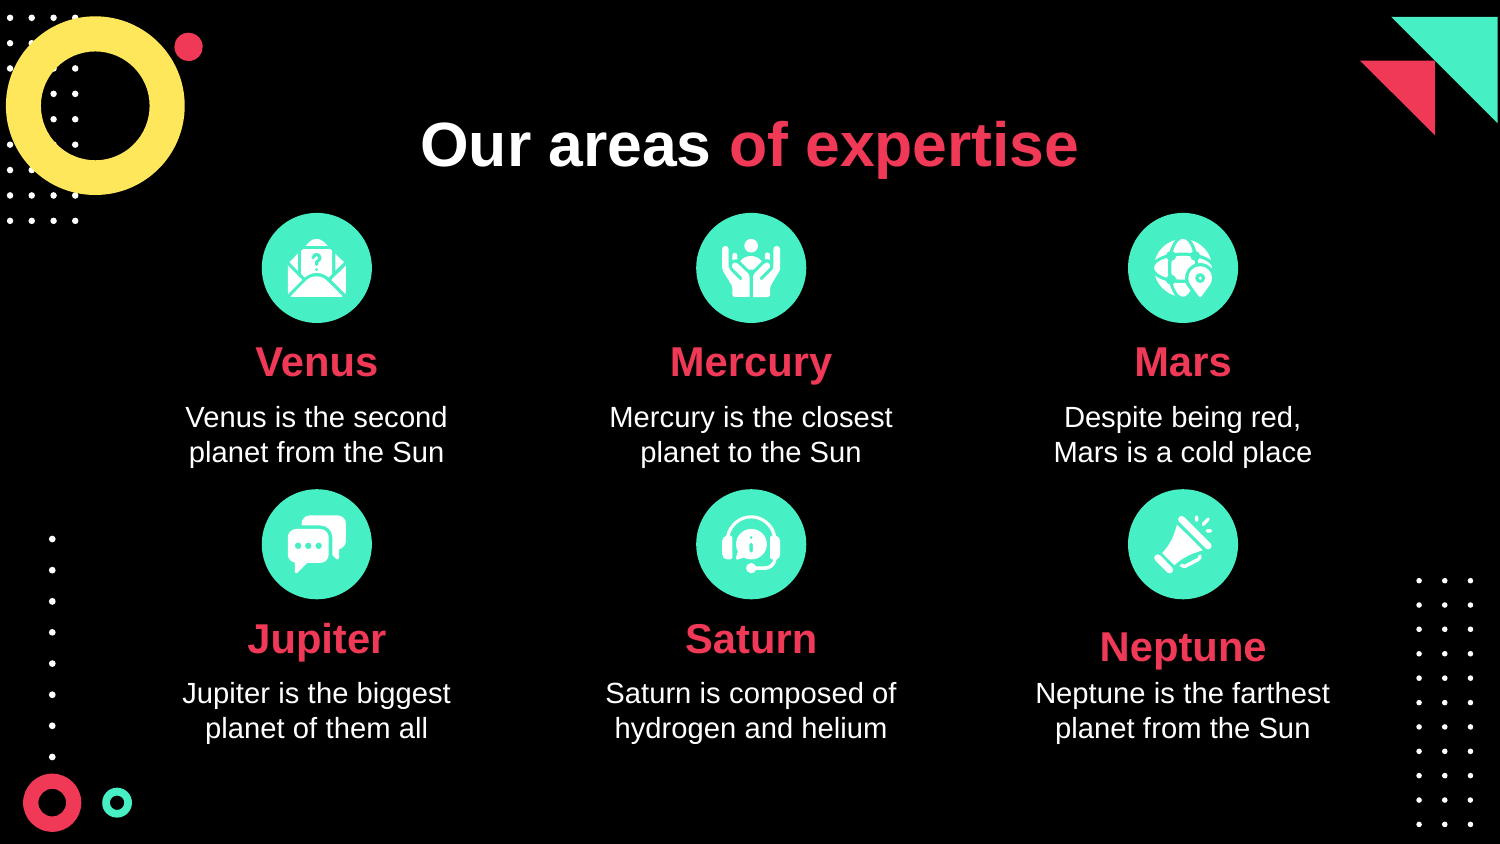

Our areas of expertise

# Venus
Mercury
Mars
Venus is the second planet from the Sun
Mercury is the closest planet to the Sun
Despite being red, Mars is a cold place

Jupiter
Saturn
Neptune
Jupiter is the biggest planet of them all
Saturn is composed of hydrogen and helium
Neptune is the farthest planet from the Sun